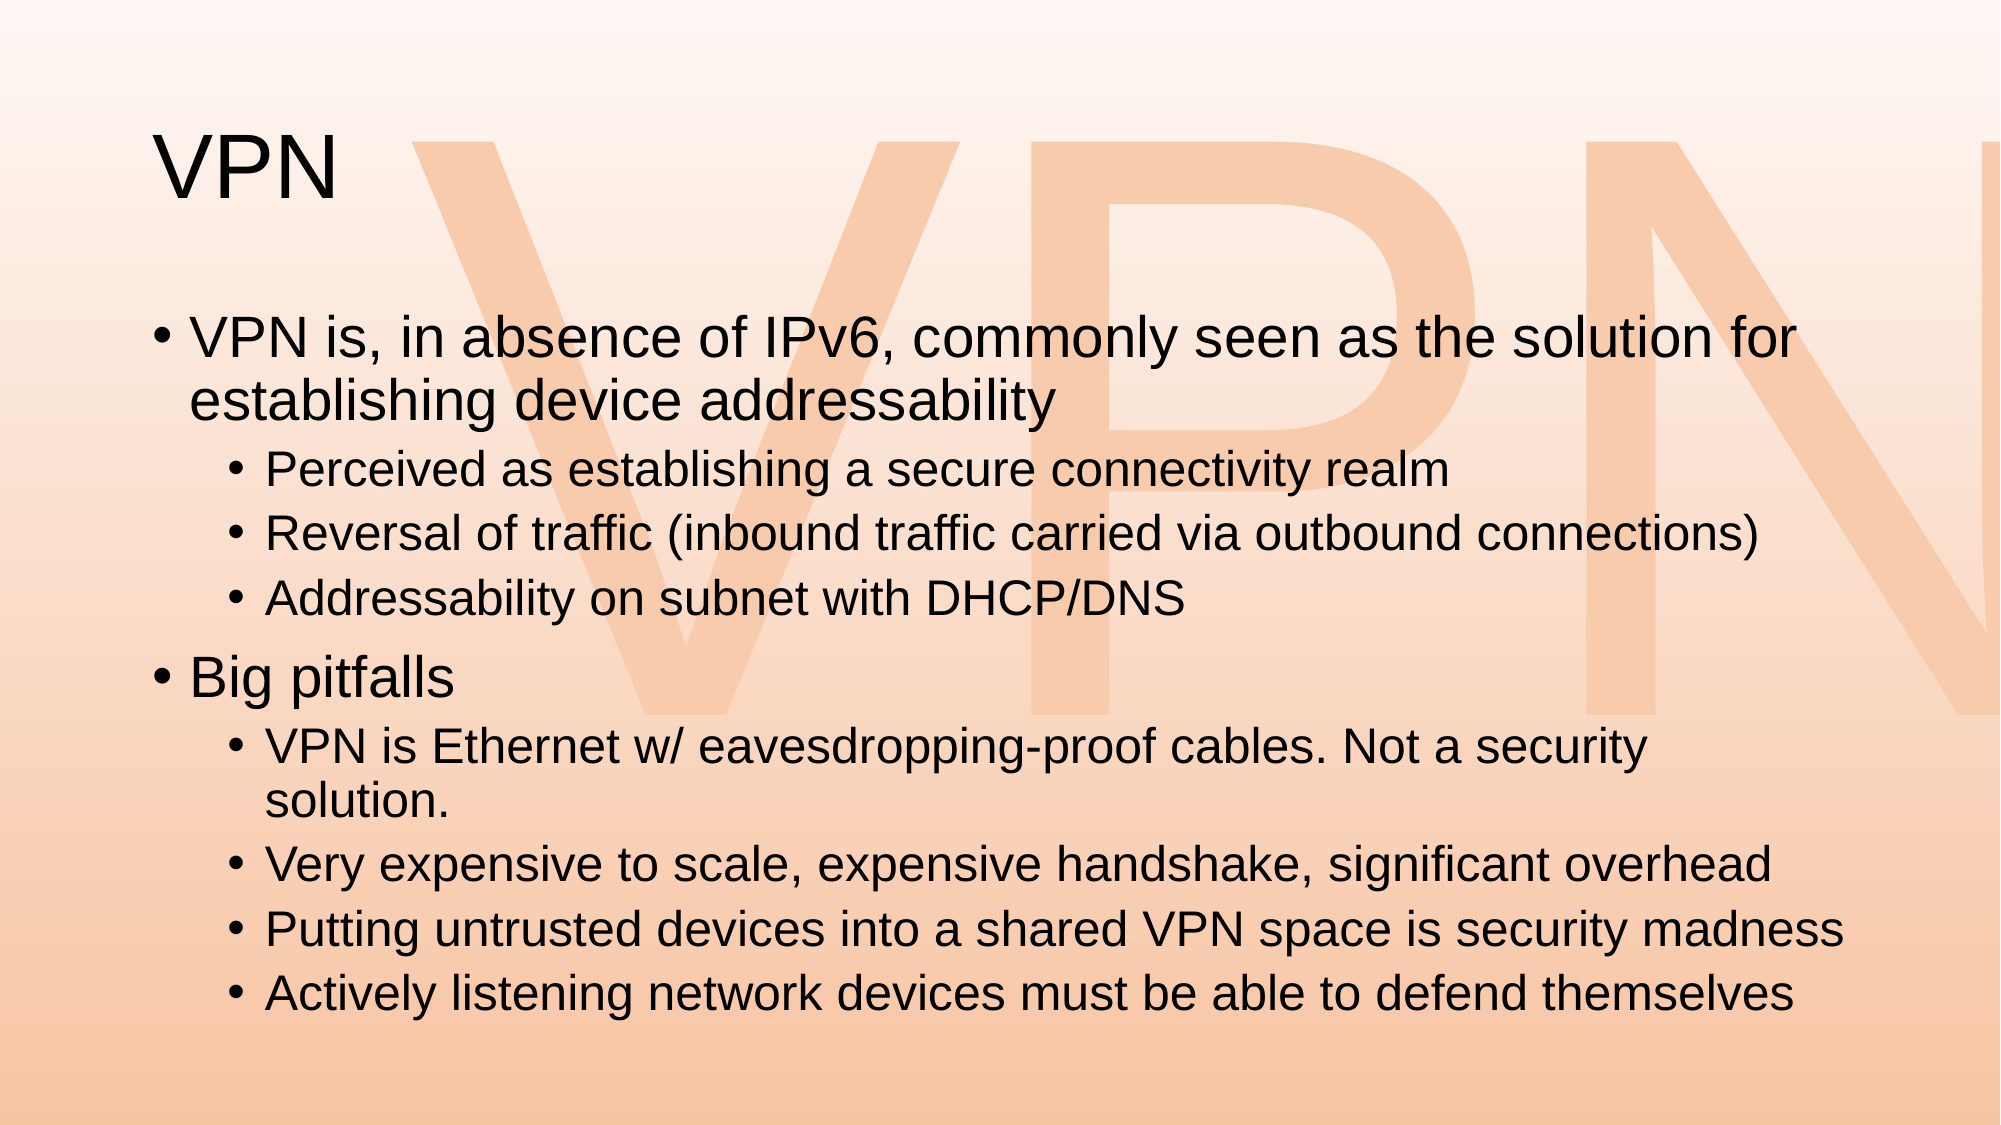

VPN
# VPN
VPN is, in absence of IPv6, commonly seen as the solution for establishing device addressability
Perceived as establishing a secure connectivity realm
Reversal of traffic (inbound traffic carried via outbound connections)
Addressability on subnet with DHCP/DNS
Big pitfalls
VPN is Ethernet w/ eavesdropping-proof cables. Not a security solution.
Very expensive to scale, expensive handshake, significant overhead
Putting untrusted devices into a shared VPN space is security madness
Actively listening network devices must be able to defend themselves